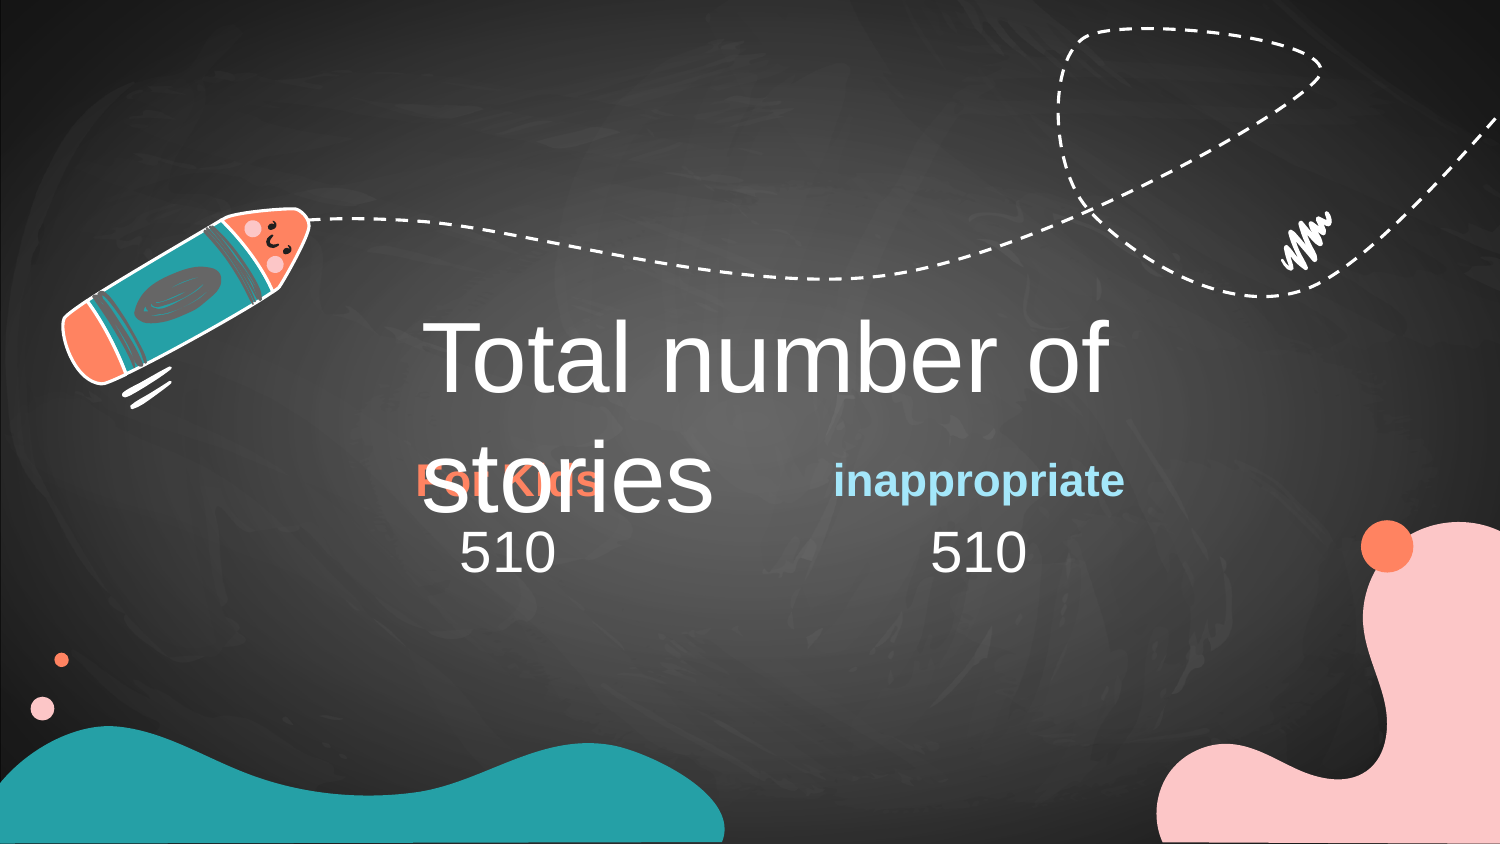

Total number of stories
# For Kids
inappropriate
510
510